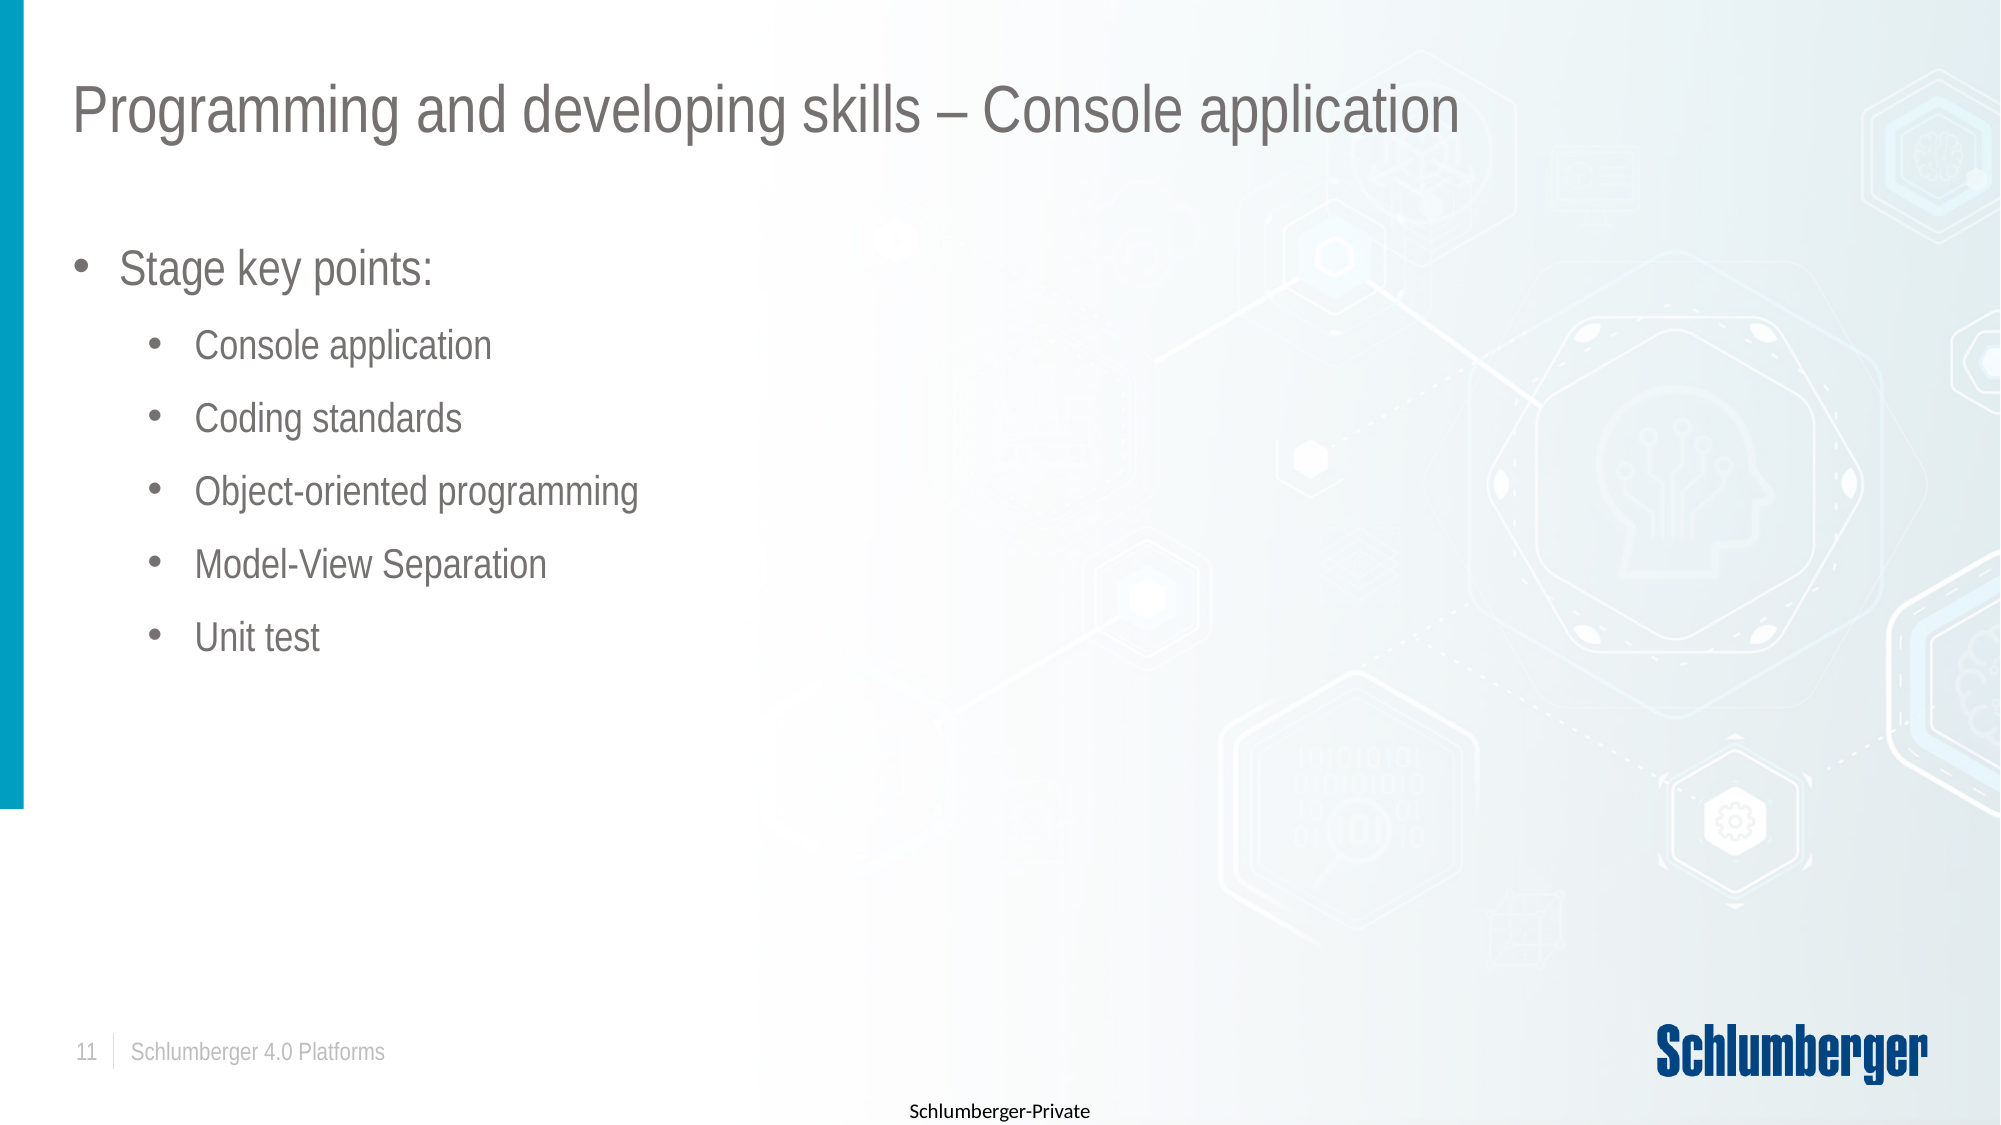

# Programming and developing skills – Console application
Stage key points:
Console application
Coding standards
Object-oriented programming
Model-View Separation
Unit test
11